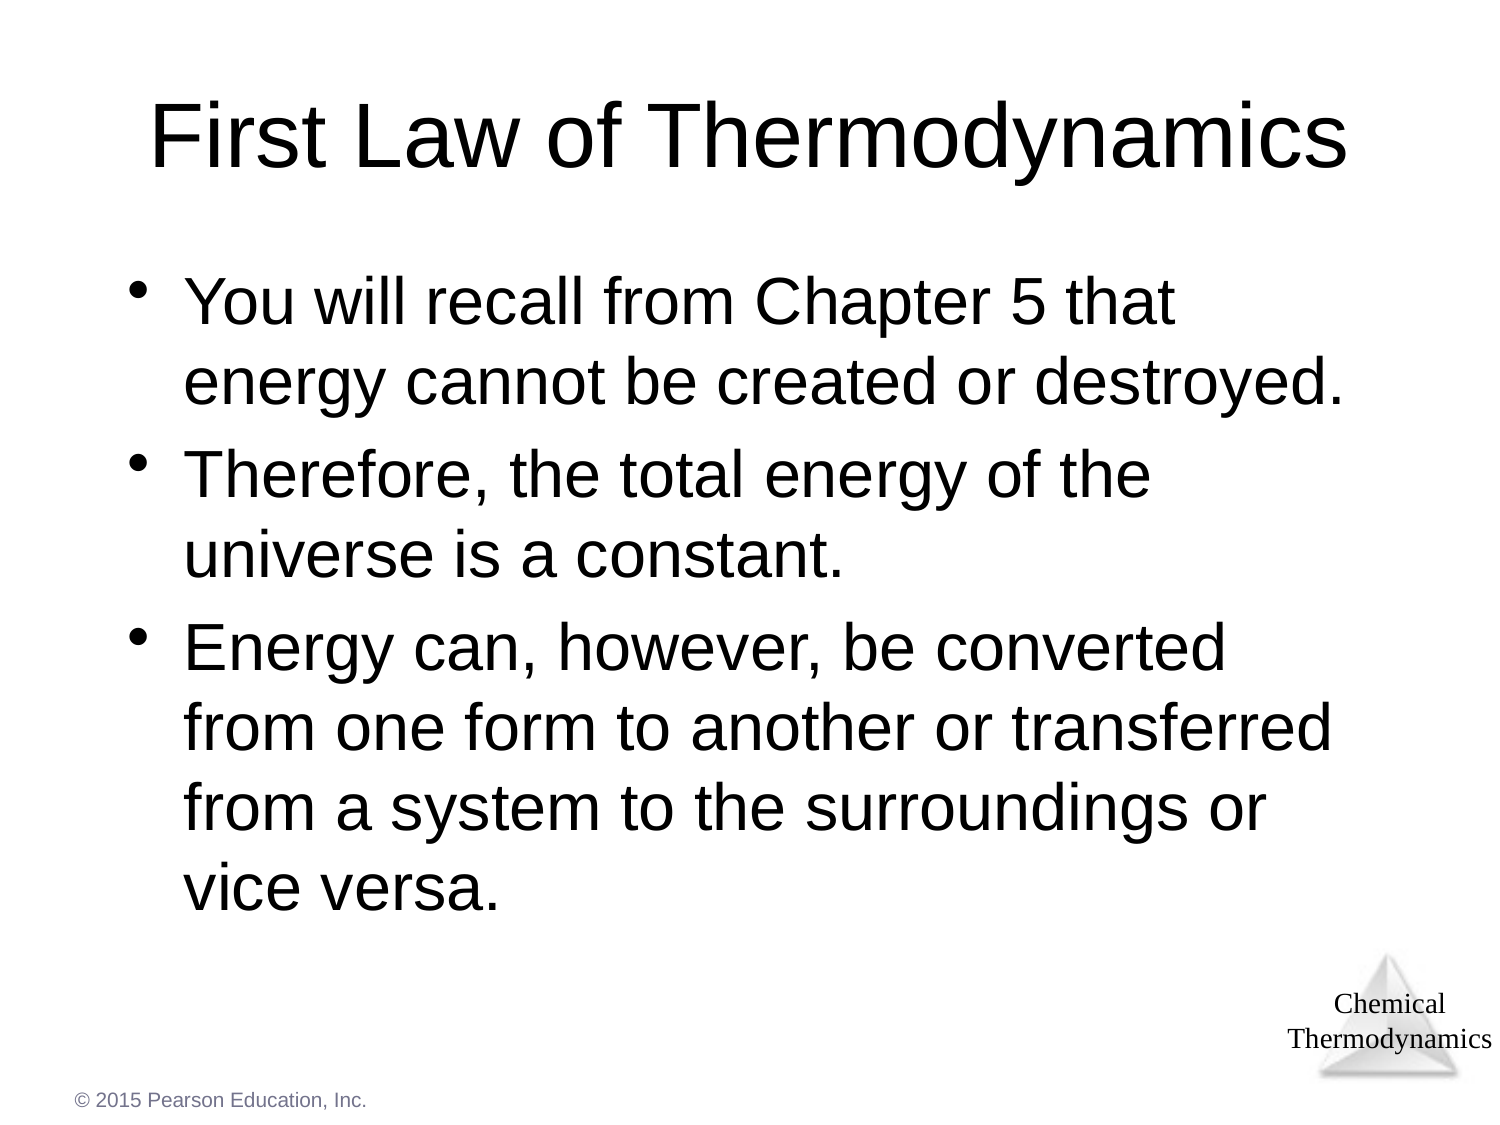

# First Law of Thermodynamics
You will recall from Chapter 5 that energy cannot be created or destroyed.
Therefore, the total energy of the universe is a constant.
Energy can, however, be converted from one form to another or transferred from a system to the surroundings or vice versa.